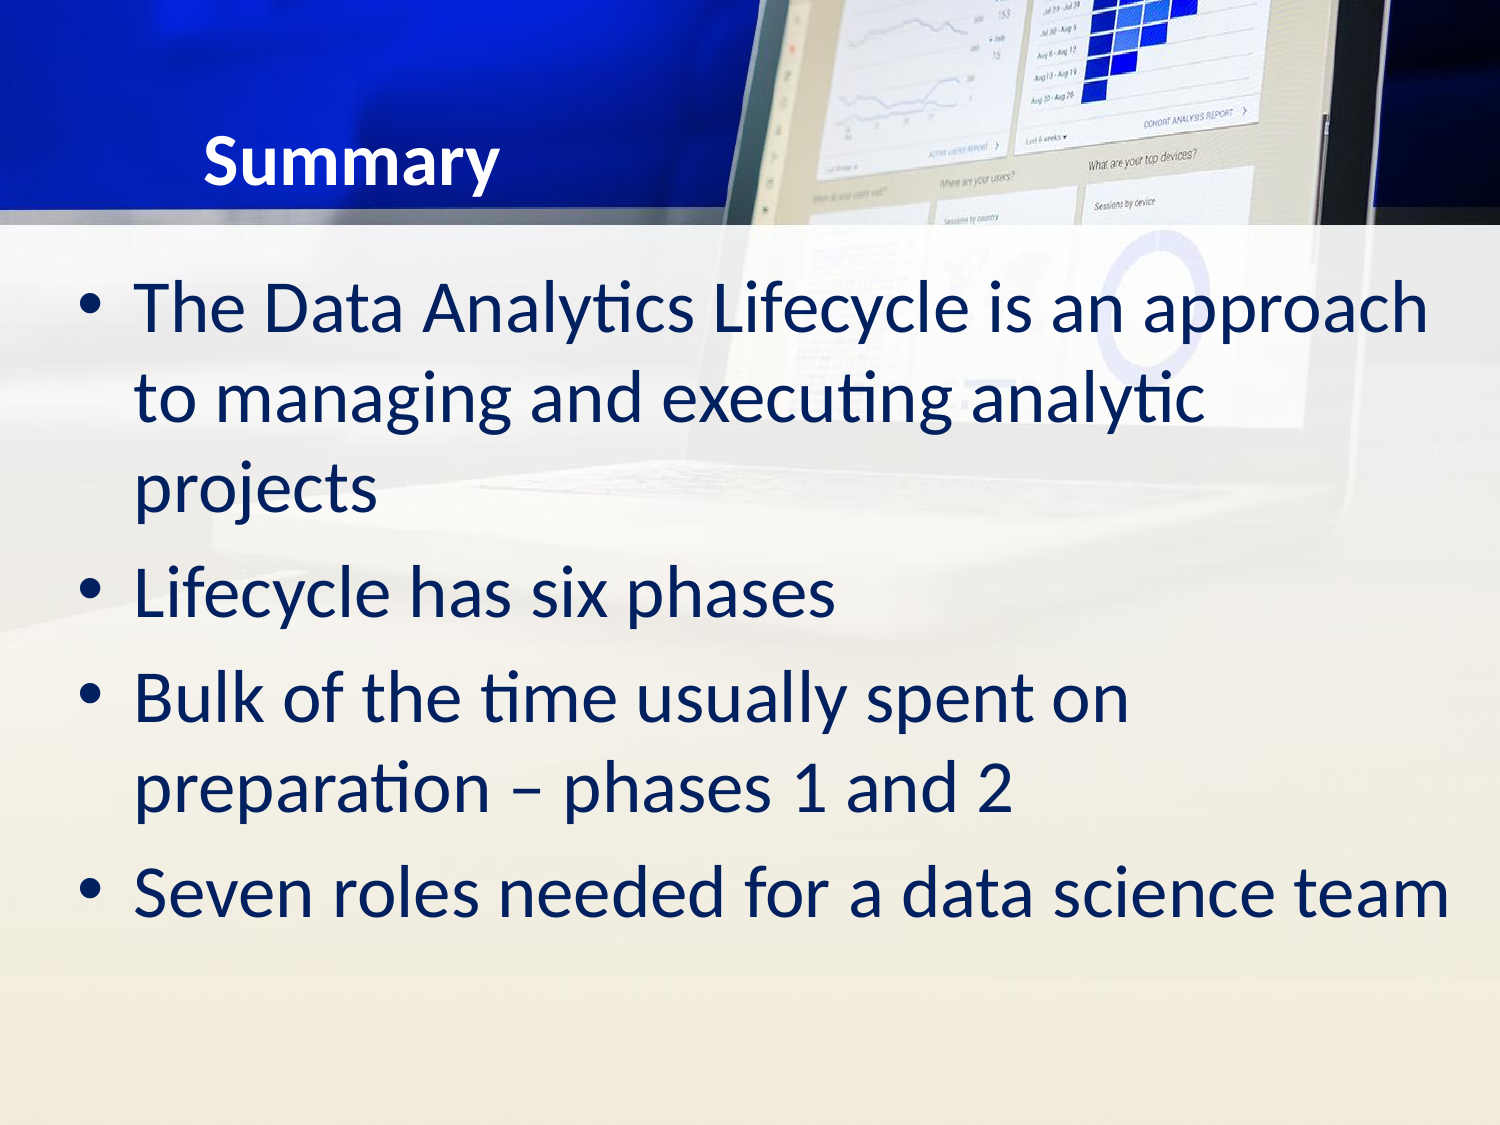

# Summary
The Data Analytics Lifecycle is an approach to managing and executing analytic projects
Lifecycle has six phases
Bulk of the time usually spent on preparation – phases 1 and 2
Seven roles needed for a data science team